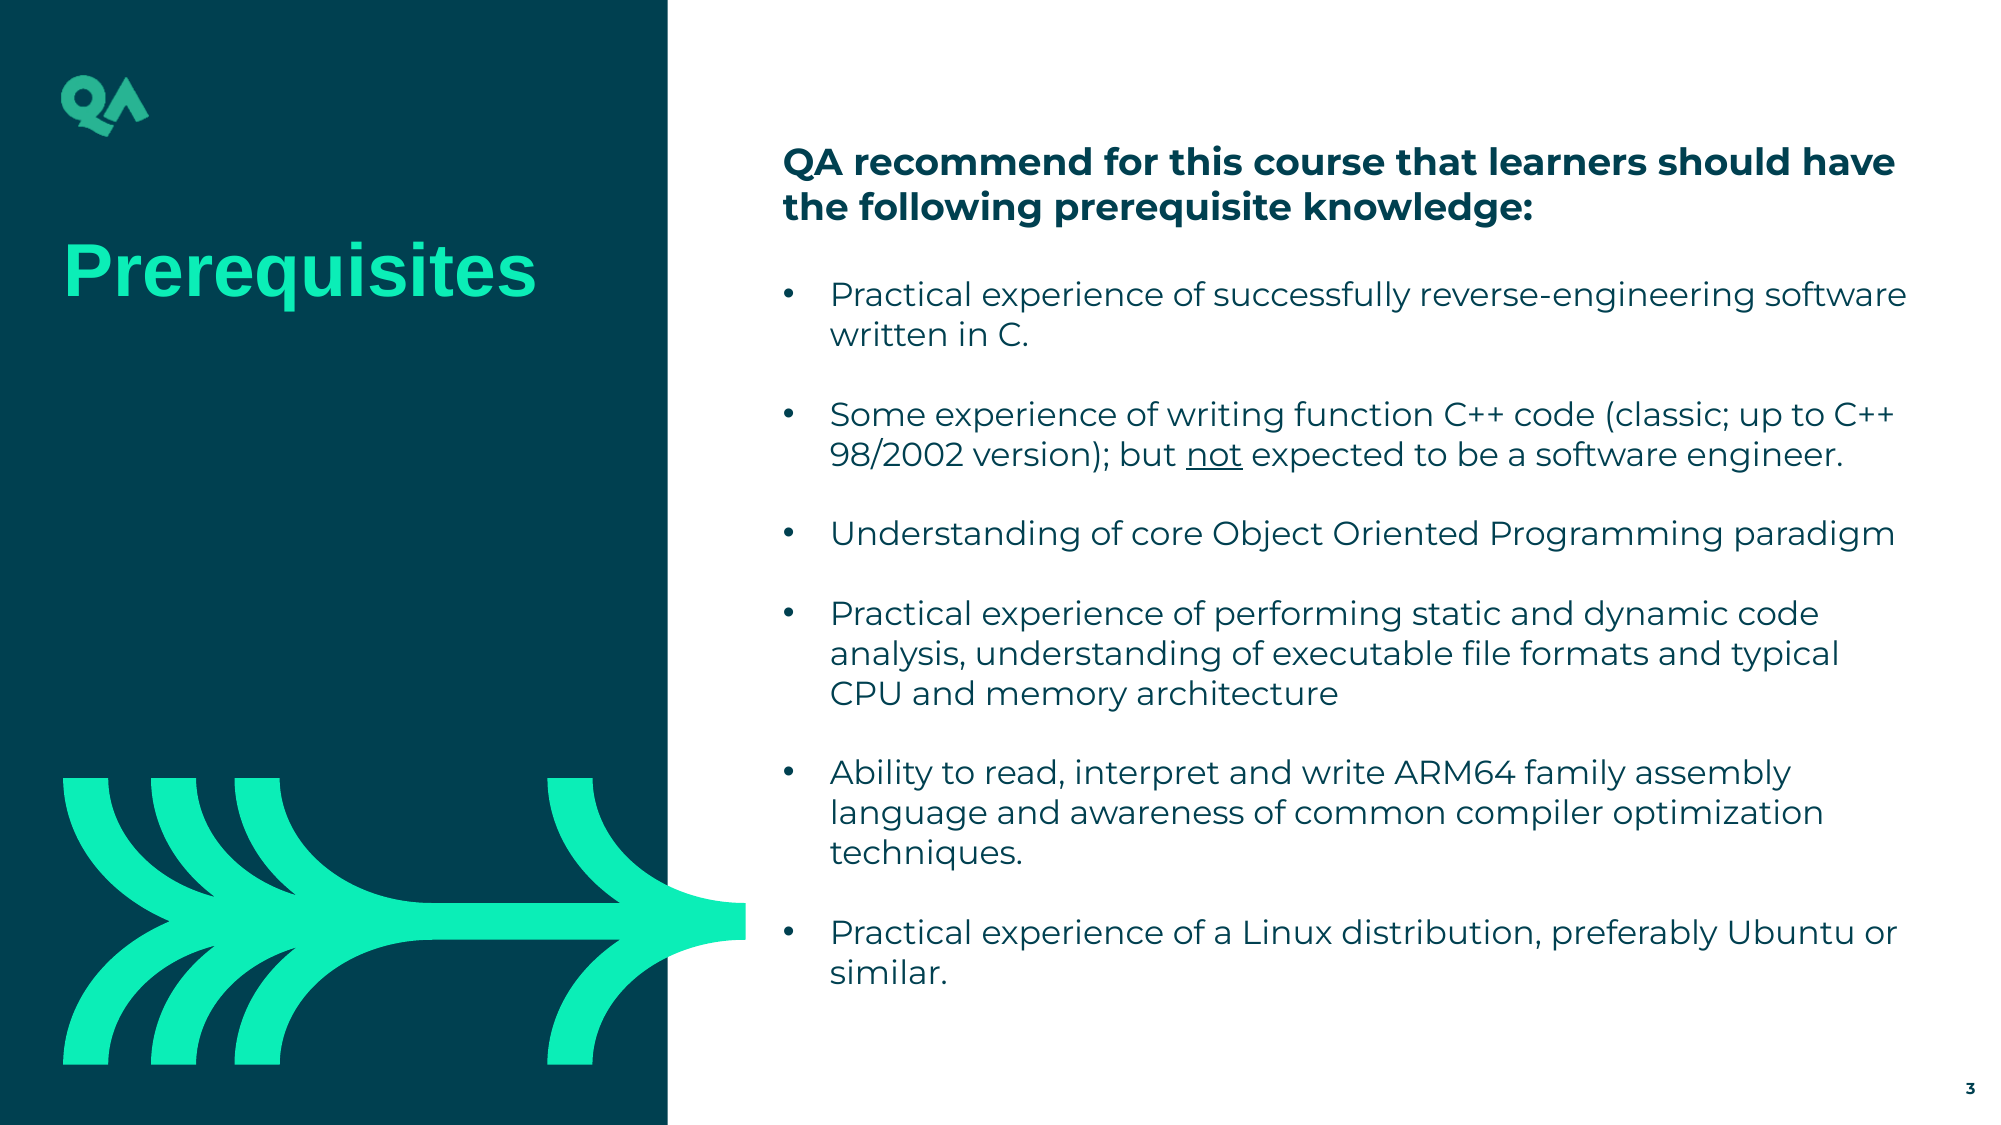

QA recommend for this course that learners should have the following prerequisite knowledge:

Practical experience of successfully reverse-engineering software written in C.

Some experience of writing function C++ code (classic; up to C++ 98/2002 version); but not expected to be a software engineer.

Understanding of core Object Oriented Programming paradigm

Practical experience of performing static and dynamic code analysis, understanding of executable file formats and typical CPU and memory architecture

Ability to read, interpret and write ARM64 family assembly language and awareness of common compiler optimization techniques.

Practical experience of a Linux distribution, preferably Ubuntu or similar.

Prerequisites
3